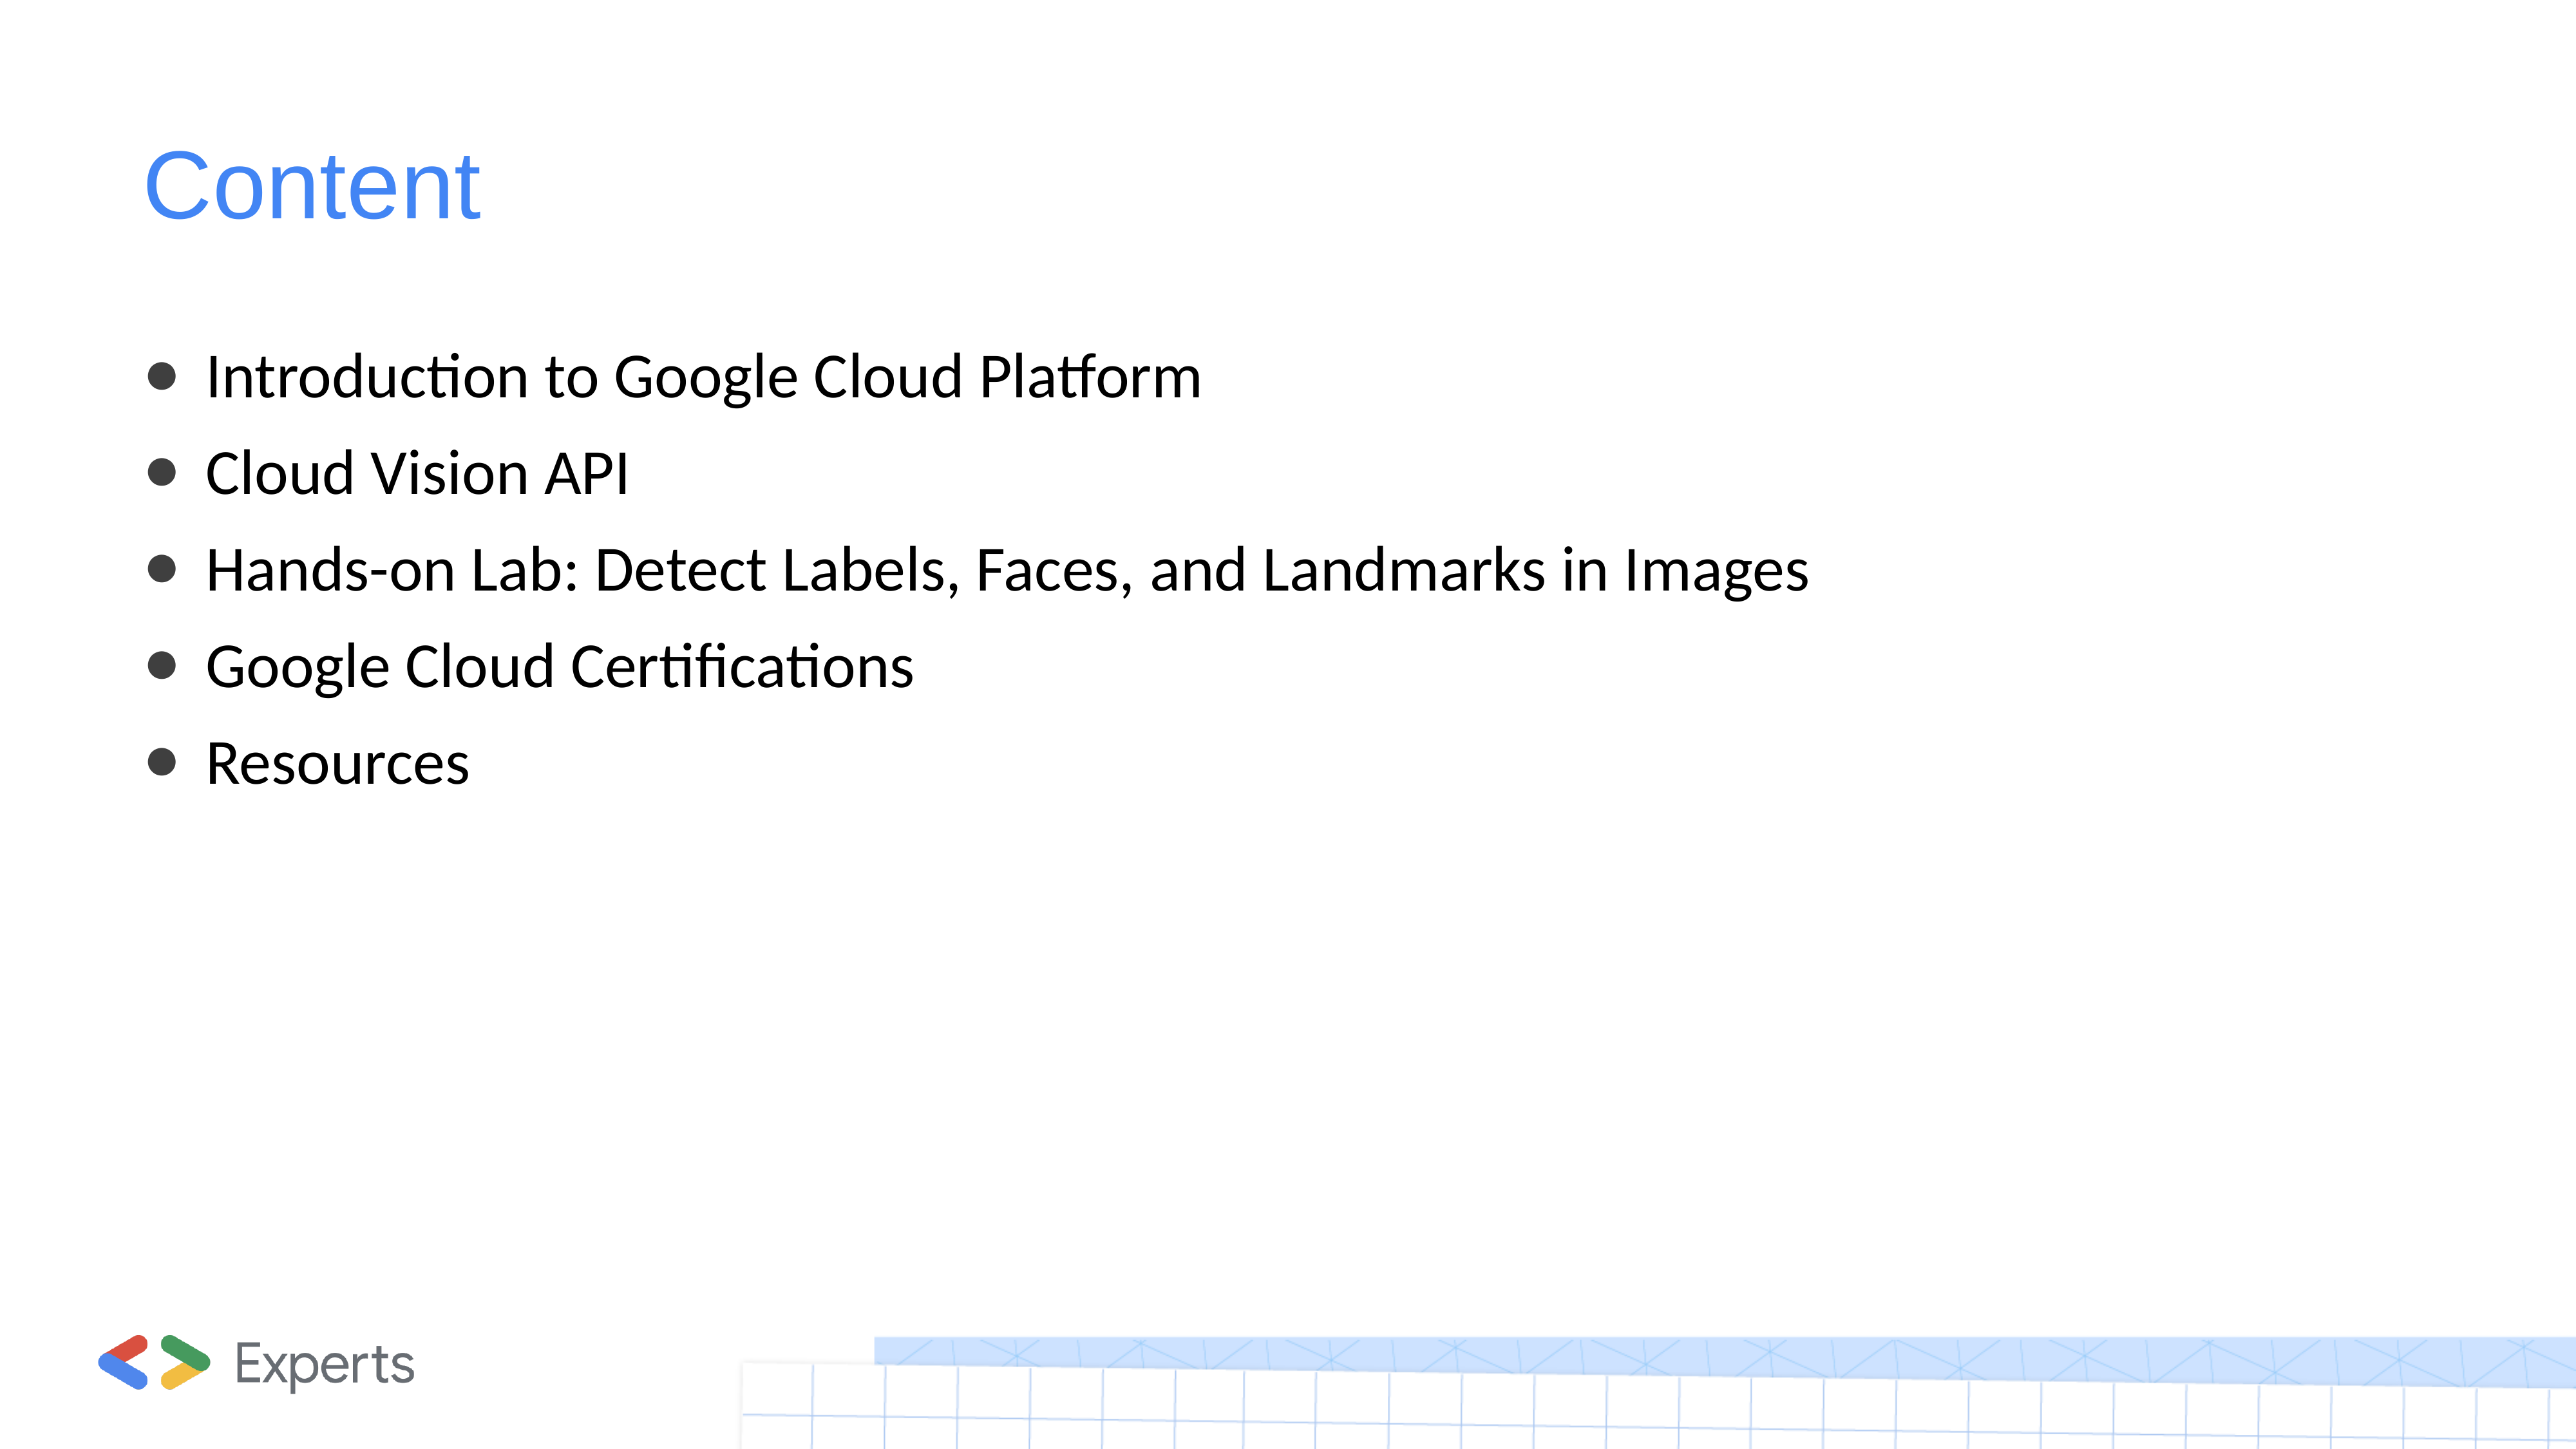

# Content
 Introduction to Google Cloud Platform
 Cloud Vision API
 Hands-on Lab: Detect Labels, Faces, and Landmarks in Images
 Google Cloud Certifications
 Resources